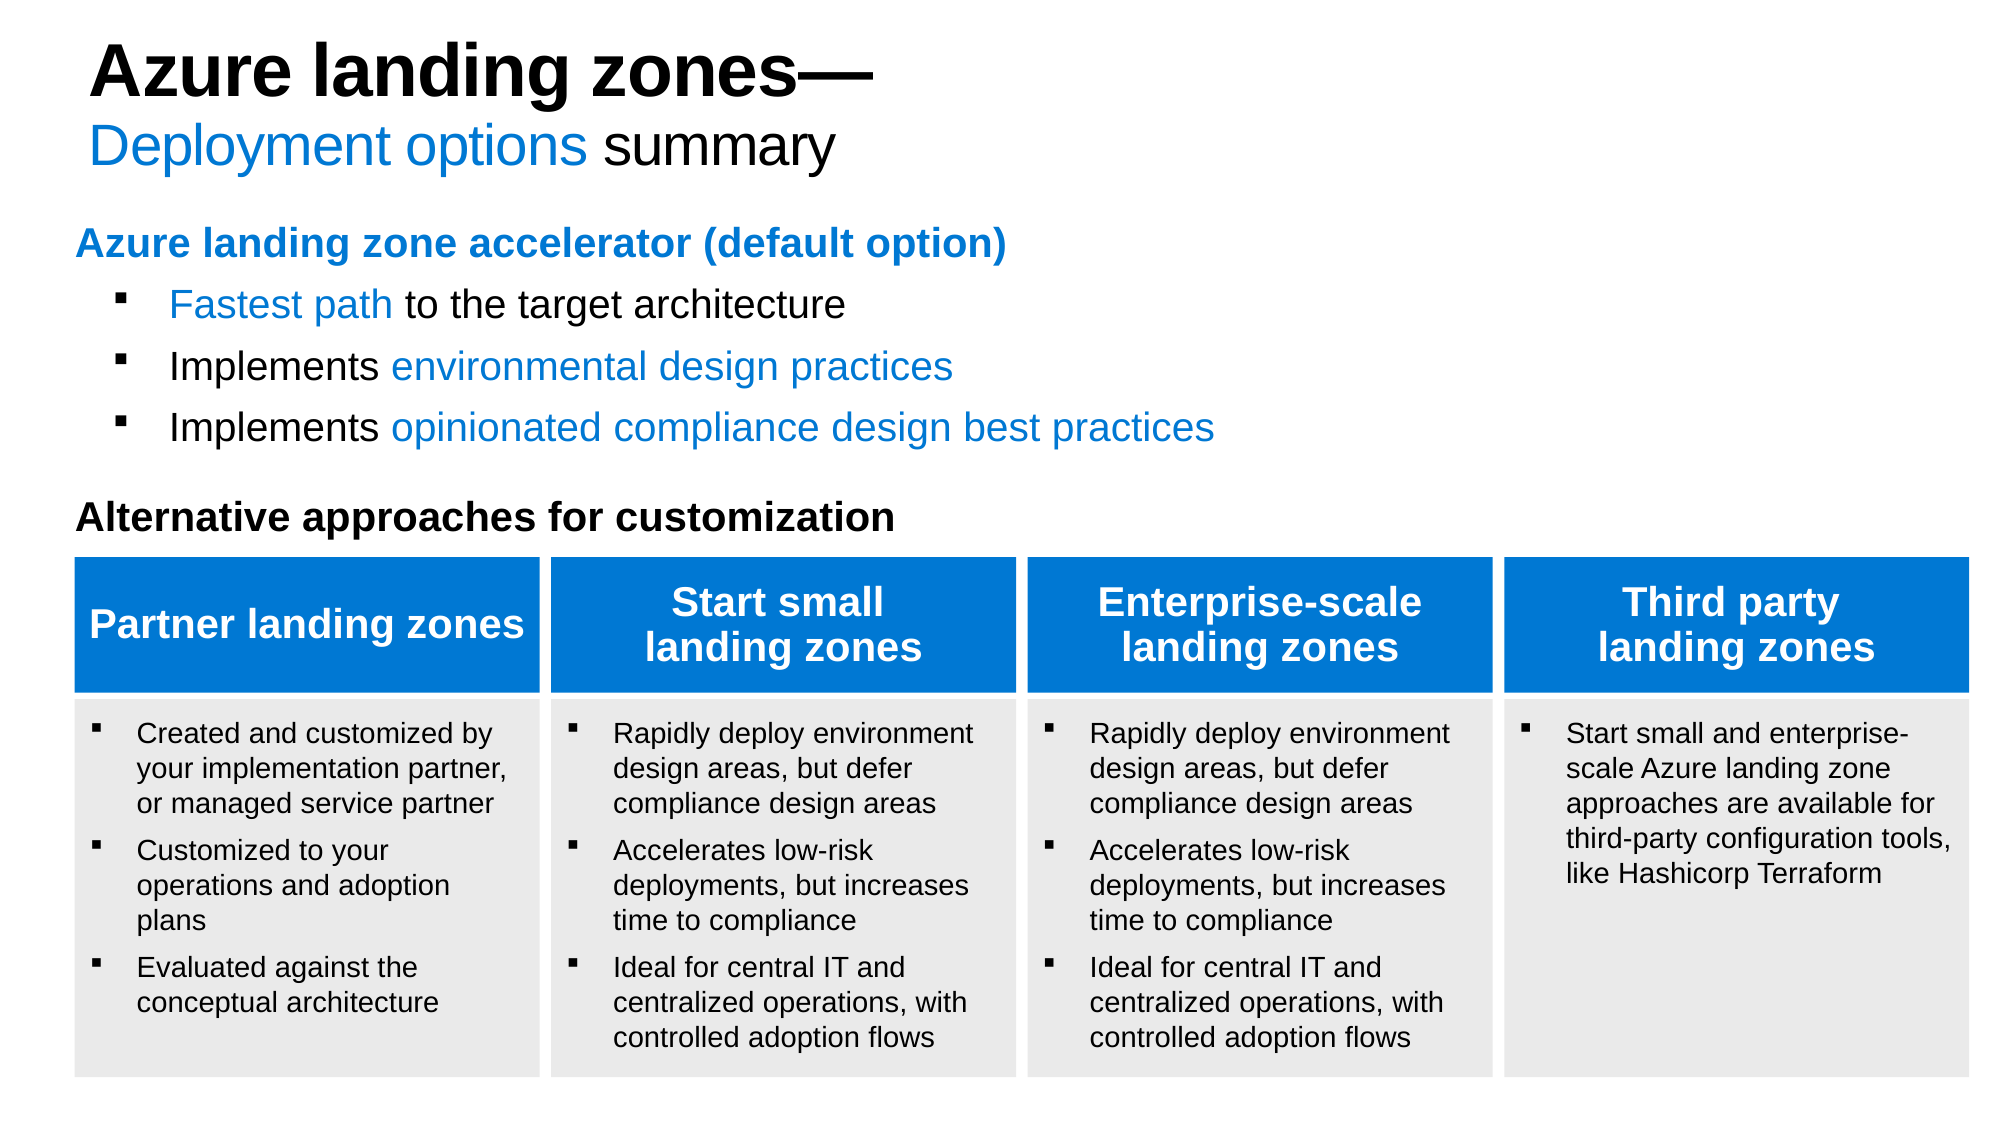

# Azure landing zones— Deployment options summary
Azure landing zone accelerator (default option)
Fastest path to the target architecture
Implements environmental design practices
Implements opinionated compliance design best practices
Alternative approaches for customization
Partner landing zones
Start small
landing zones
Enterprise-scale
landing zones
Third party
landing zones
Created and customized by your implementation partner, or managed service partner
Customized to your operations and adoption plans
Evaluated against the conceptual architecture
Rapidly deploy environment design areas, but defer compliance design areas
Accelerates low-risk deployments, but increases time to compliance
Ideal for central IT and centralized operations, with controlled adoption flows
Rapidly deploy environment design areas, but defer compliance design areas
Accelerates low-risk deployments, but increases time to compliance
Ideal for central IT and centralized operations, with controlled adoption flows
Start small and enterprise-scale Azure landing zone approaches are available for third-party configuration tools, like Hashicorp Terraform